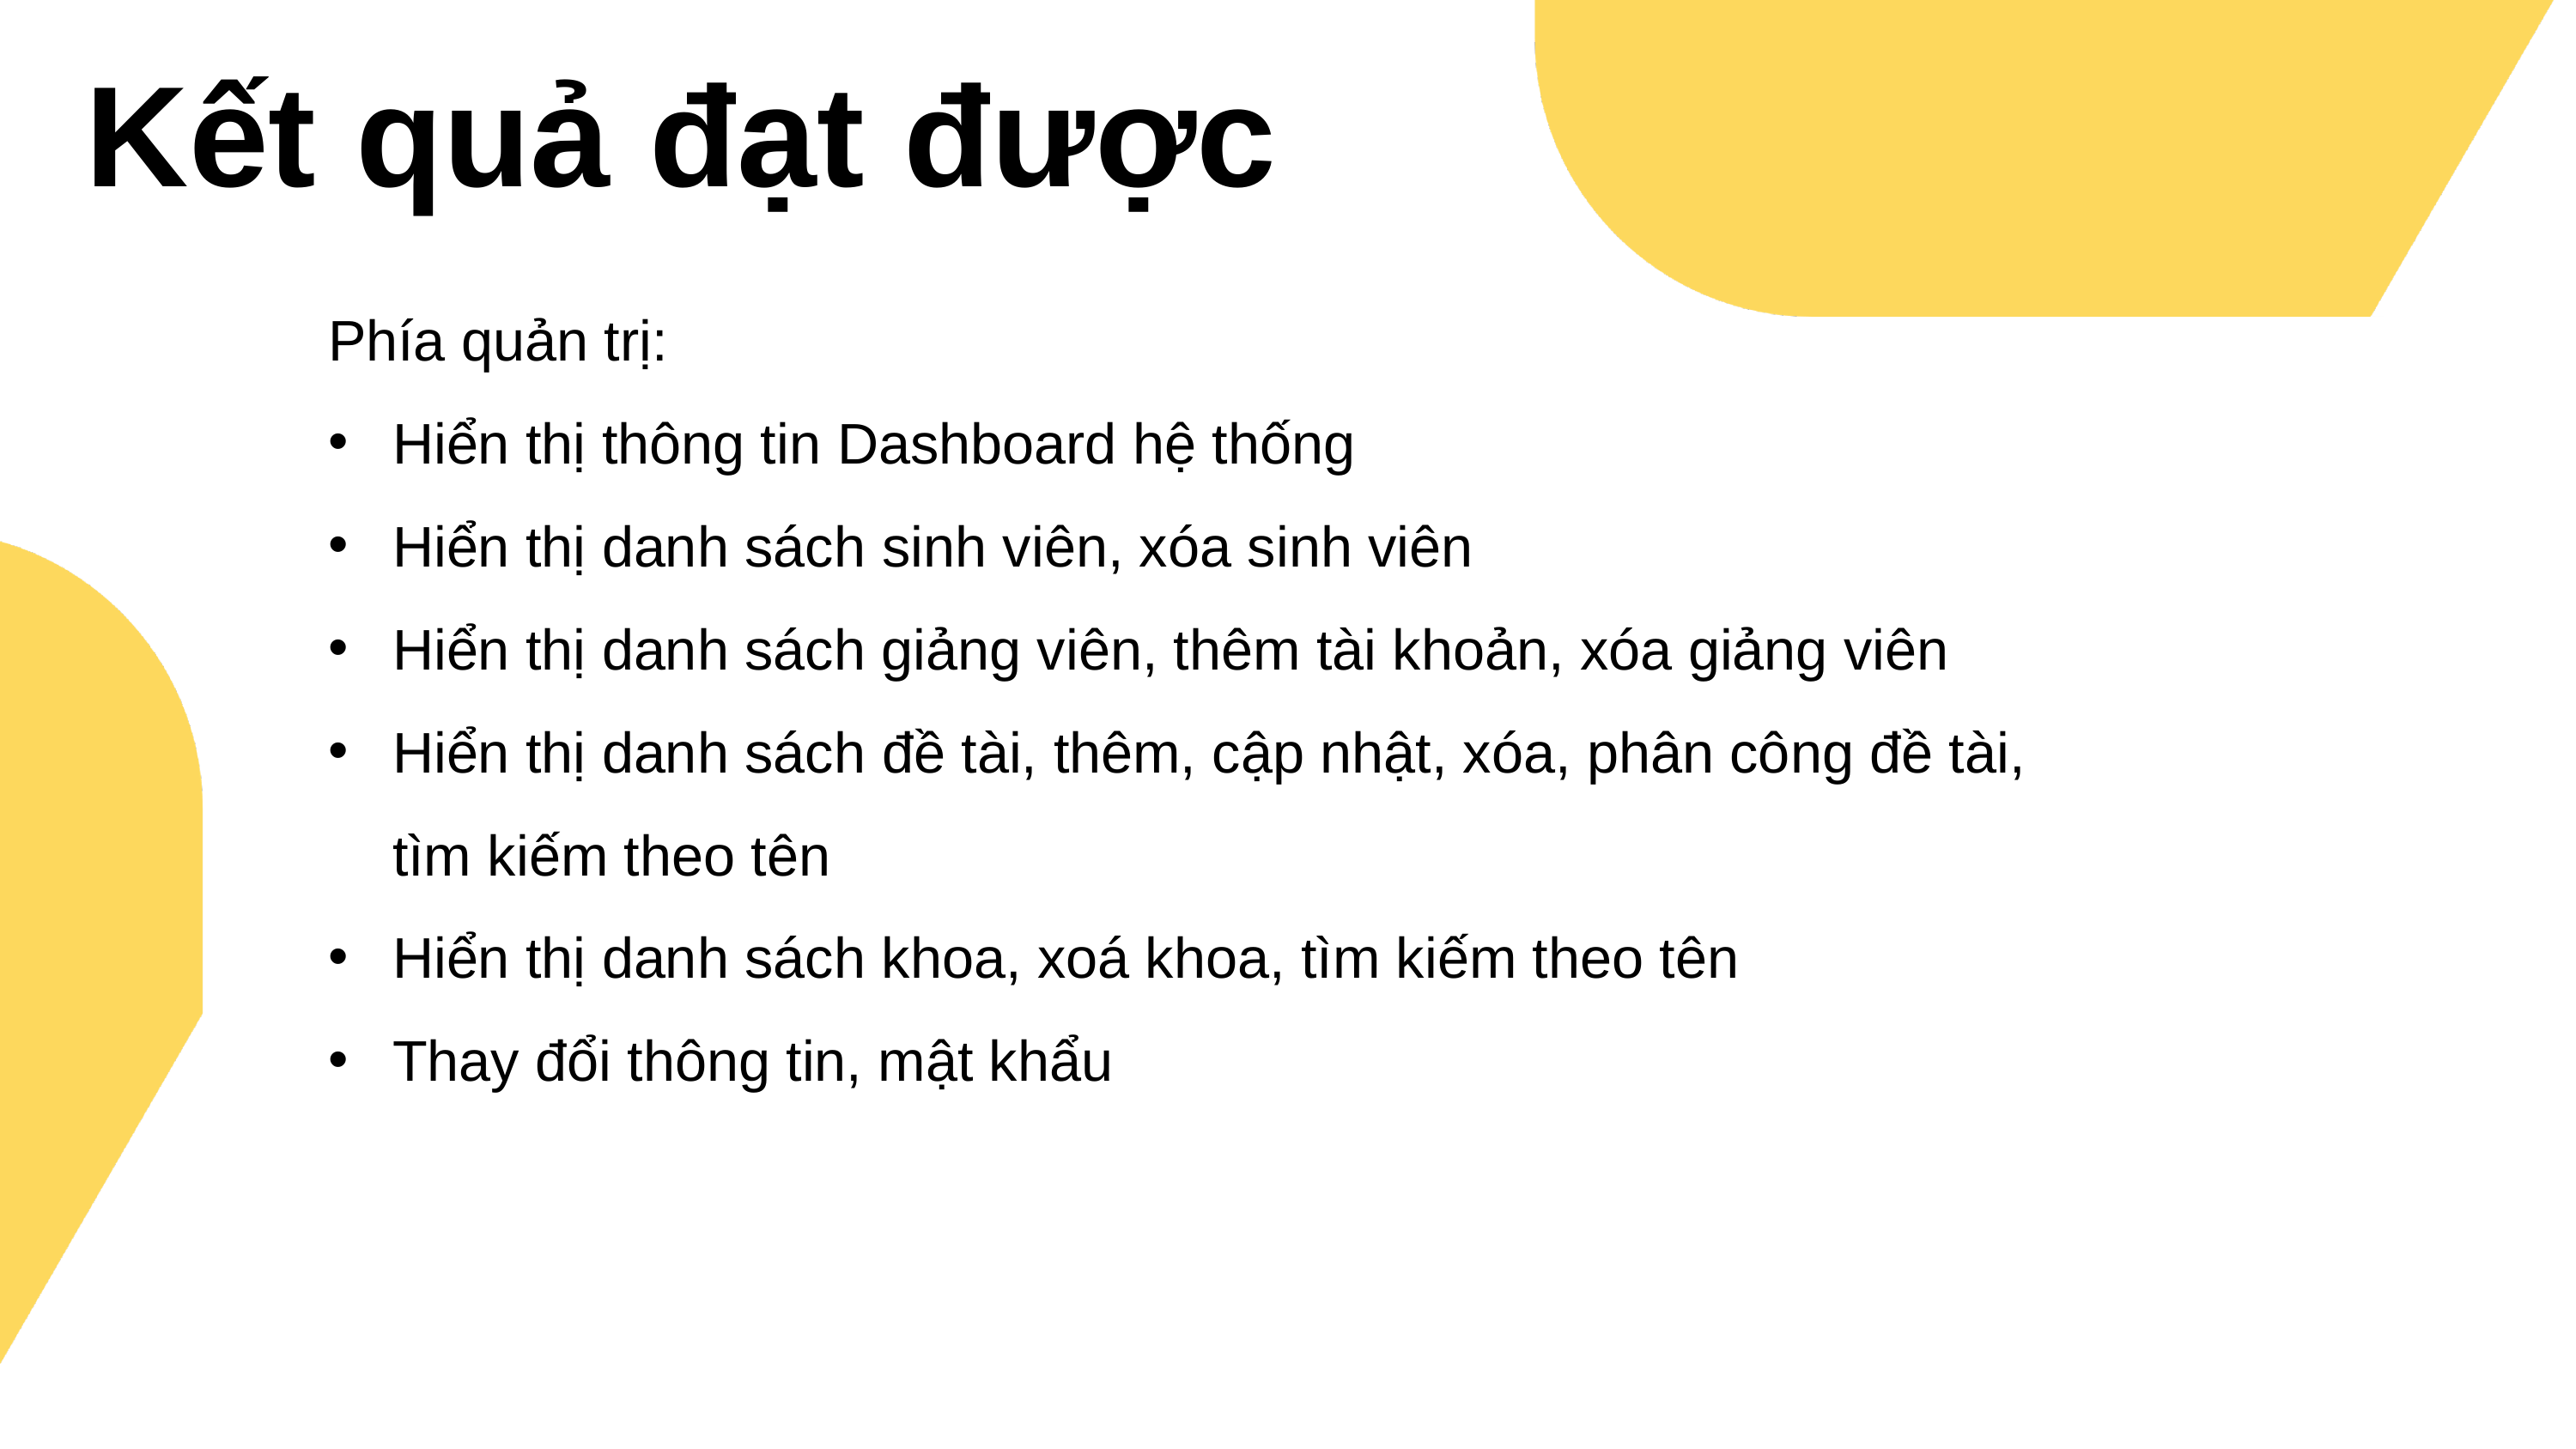

Kết quả đạt được
Phía quản trị:
Hiển thị thông tin Dashboard hệ thống
Hiển thị danh sách sinh viên, xóa sinh viên
Hiển thị danh sách giảng viên, thêm tài khoản, xóa giảng viên
Hiển thị danh sách đề tài, thêm, cập nhật, xóa, phân công đề tài, tìm kiếm theo tên
Hiển thị danh sách khoa, xoá khoa, tìm kiếm theo tên
Thay đổi thông tin, mật khẩu